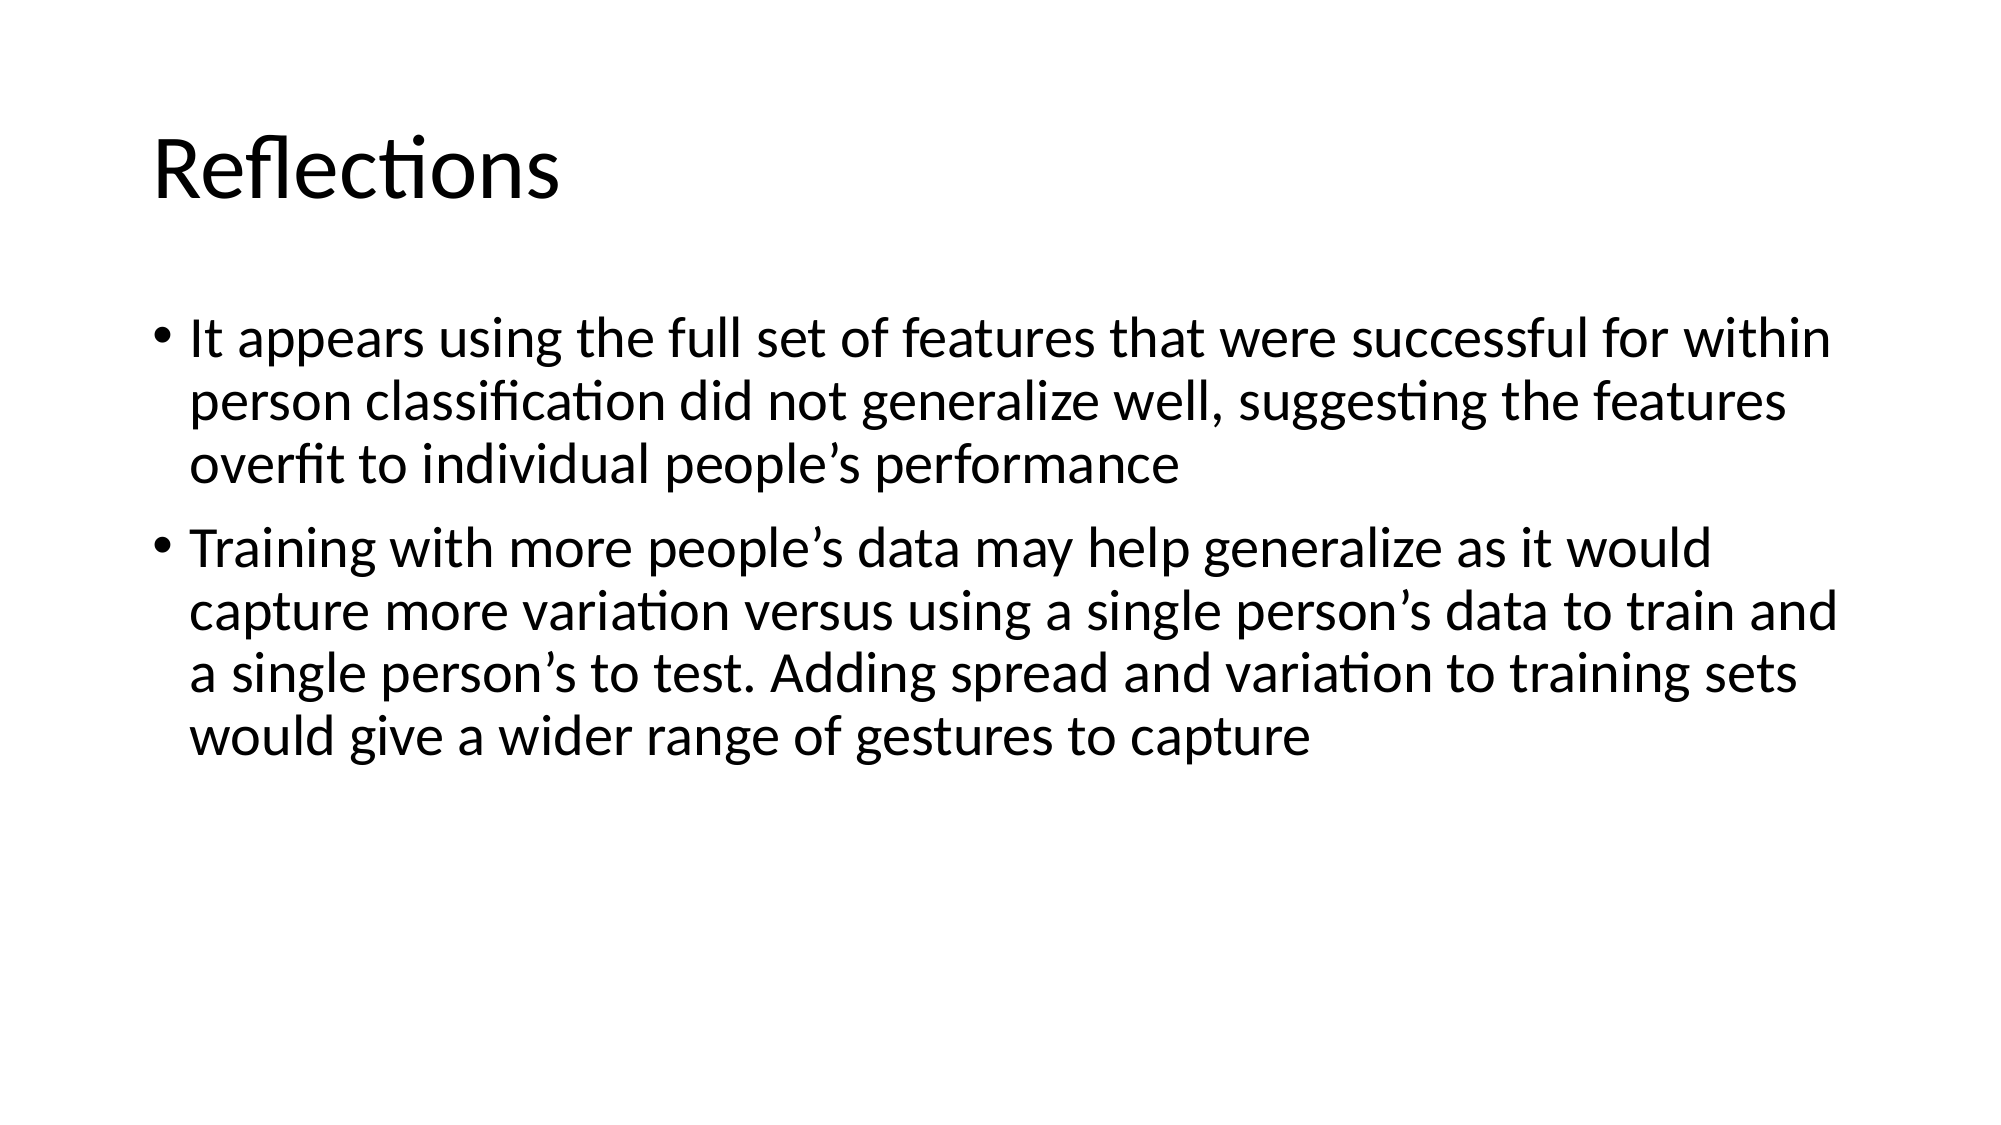

# Reflections
It appears using the full set of features that were successful for within person classification did not generalize well, suggesting the features overfit to individual people’s performance
Training with more people’s data may help generalize as it would capture more variation versus using a single person’s data to train and a single person’s to test. Adding spread and variation to training sets would give a wider range of gestures to capture